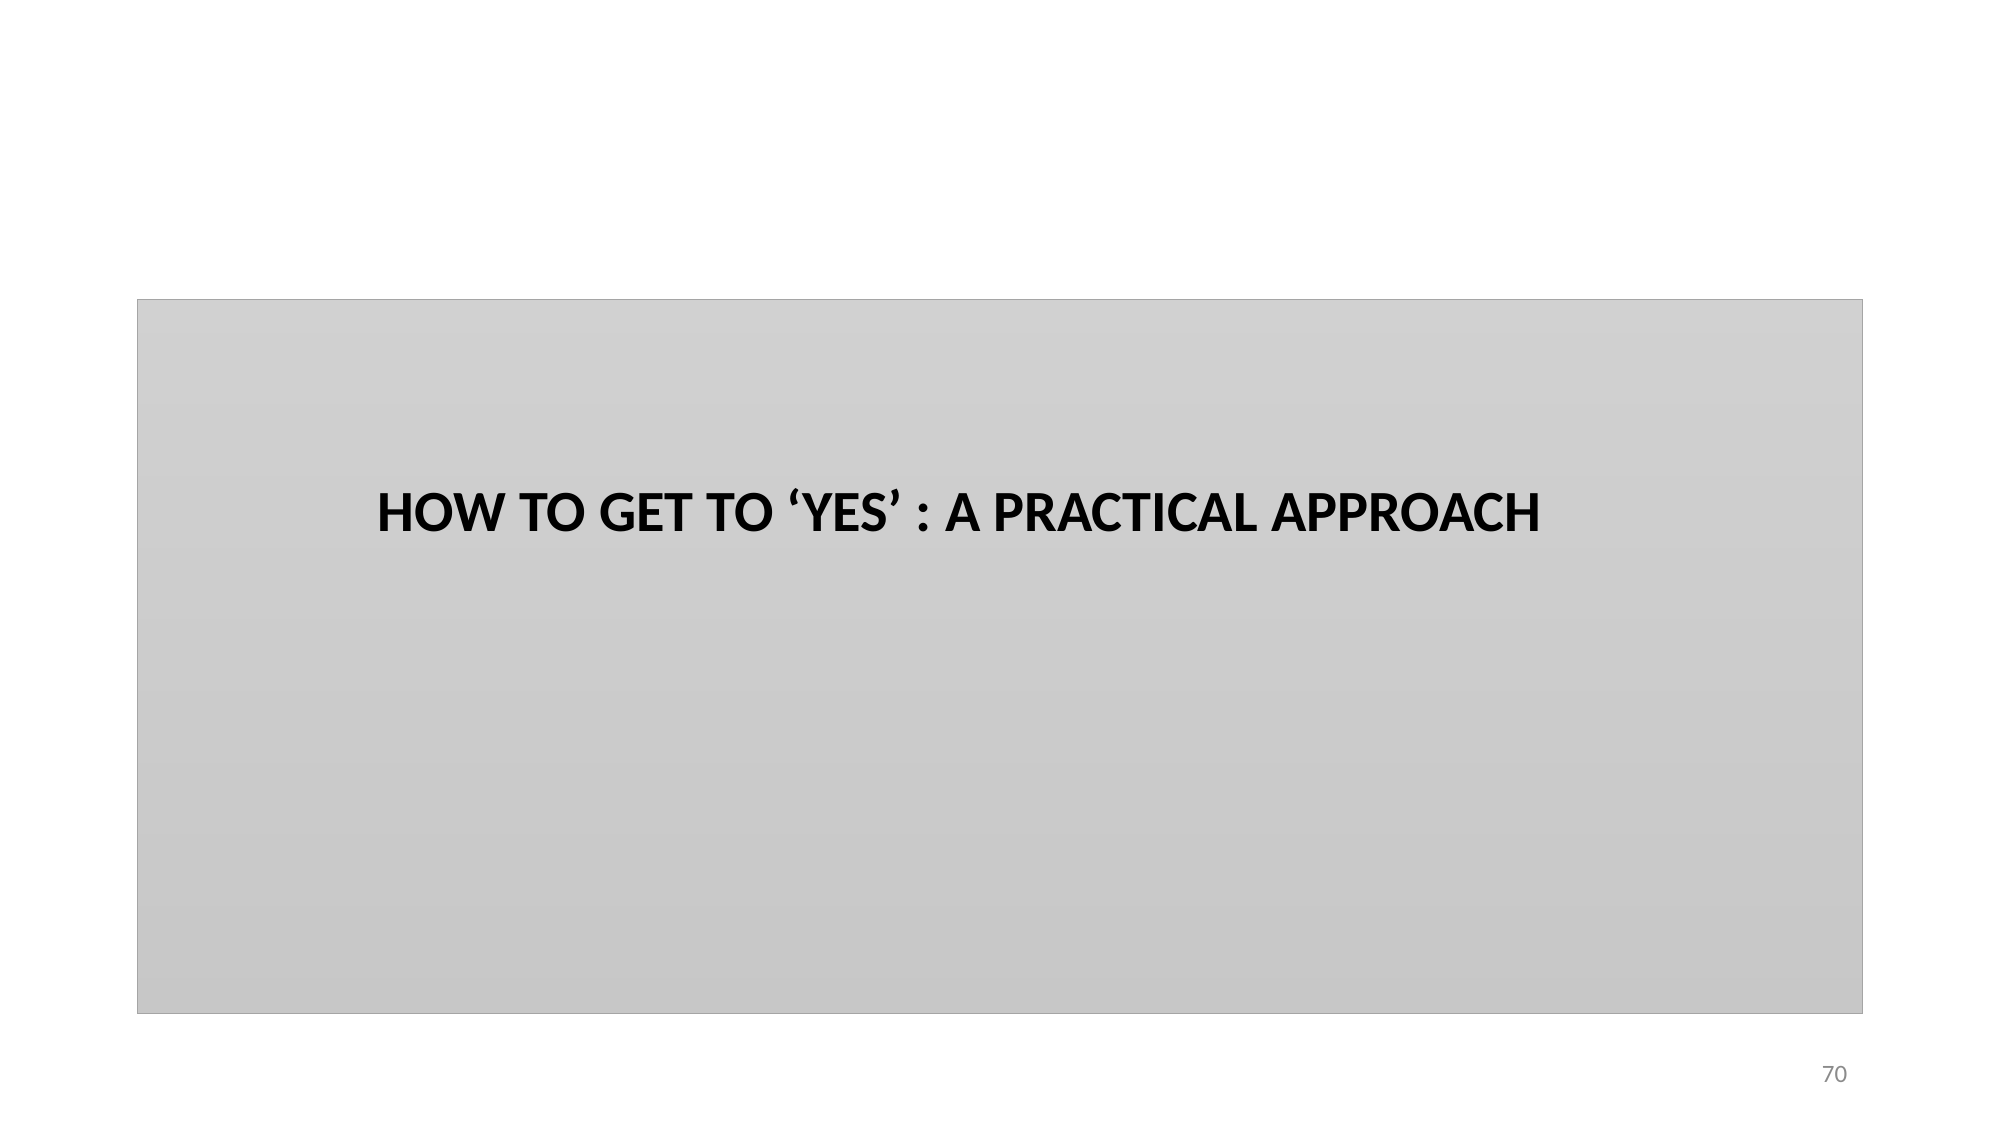

#

                 HOW TO GET TO ‘YES’ : A PRACTICAL APPROACH
70